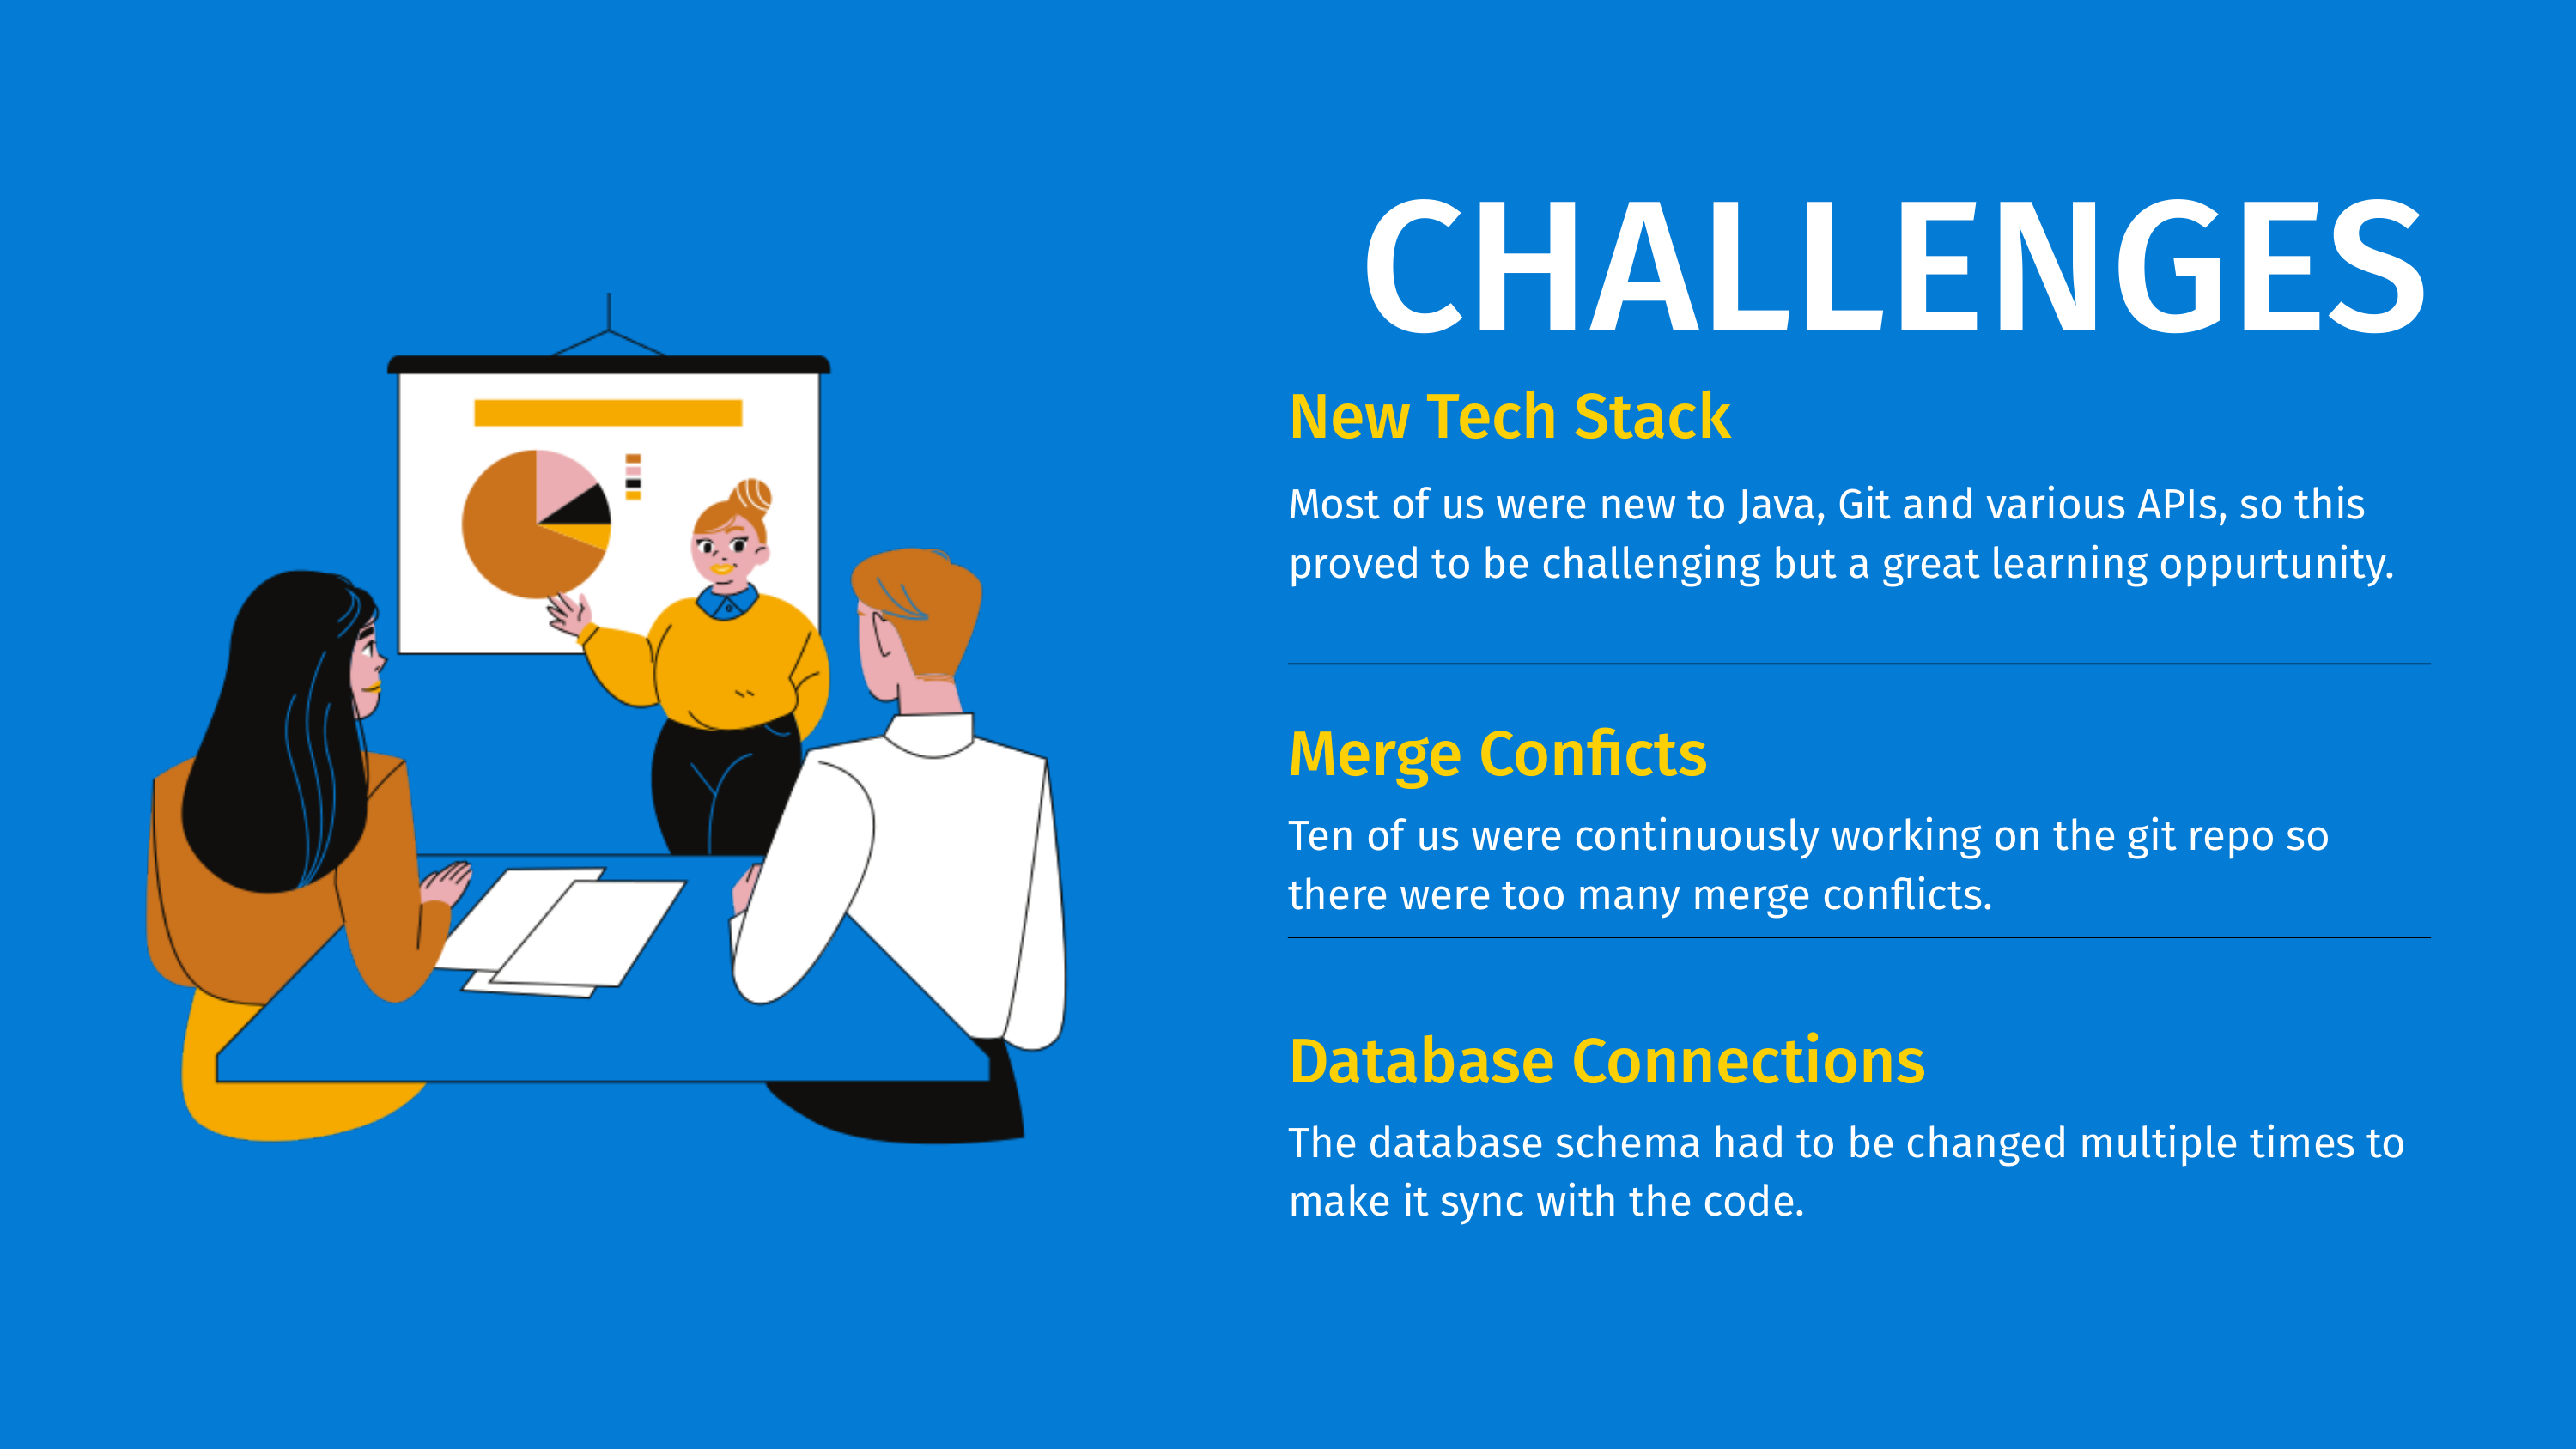

CHALLENGES

New Tech Stack
Most of us were new to Java, Git and various APIs, so this proved to be challenging but a great learning oppurtunity.

Merge Conficts
Ten of us were continuously working on the git repo so there were too many merge conflicts.

Database Connections
The database schema had to be changed multiple times to make it sync with the code.